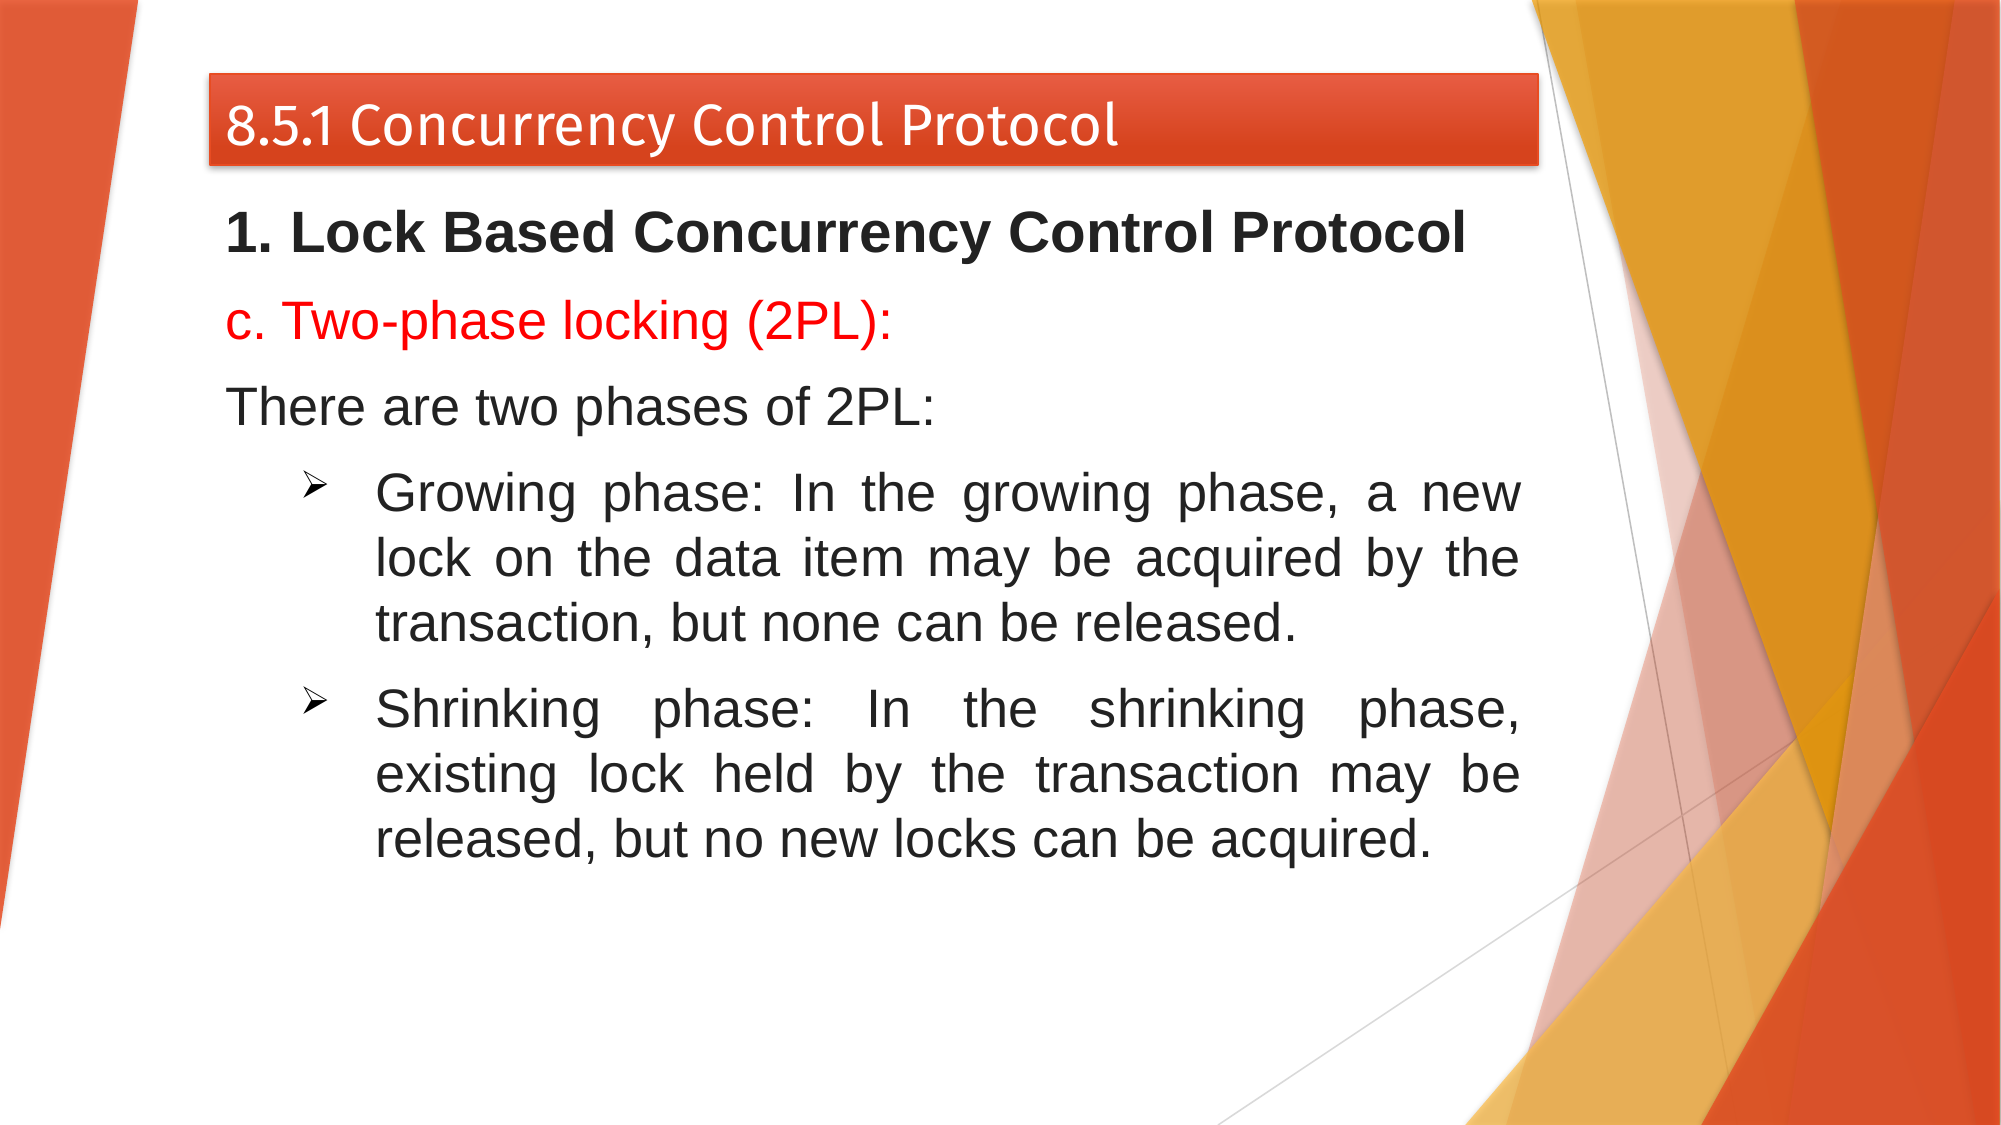

# 8.5.1 Concurrency Control Protocol
1. Lock Based Concurrency Control Protocol
c. Two-phase locking (2PL):
There are two phases of 2PL:
Growing phase: In the growing phase, a new lock on the data item may be acquired by the transaction, but none can be released.
Shrinking phase: In the shrinking phase, existing lock held by the transaction may be released, but no new locks can be acquired.